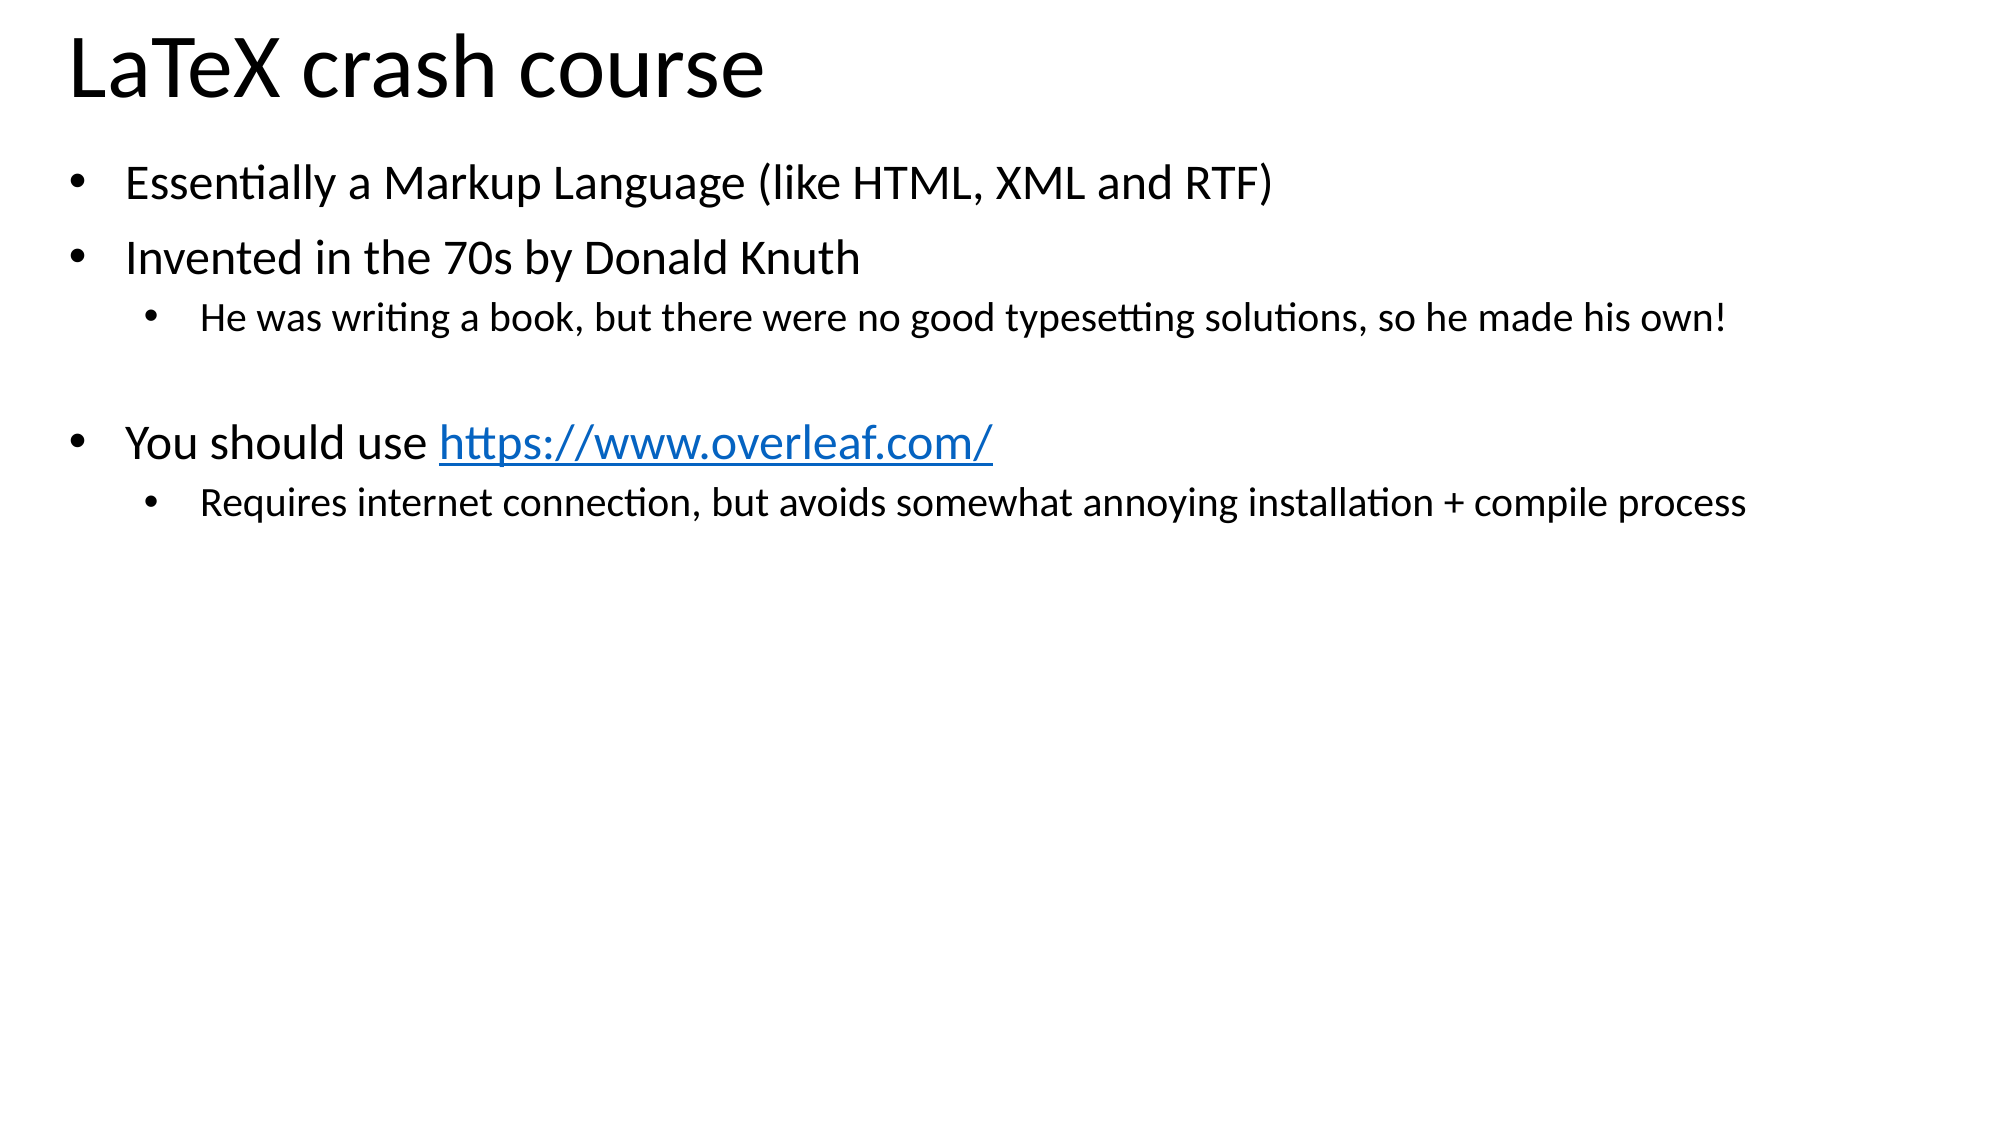

LaTeX crash course
Essentially a Markup Language (like HTML, XML and RTF)
Invented in the 70s by Donald Knuth
He was writing a book, but there were no good typesetting solutions, so he made his own!

You should use https://www.overleaf.com/
Requires internet connection, but avoids somewhat annoying installation + compile process